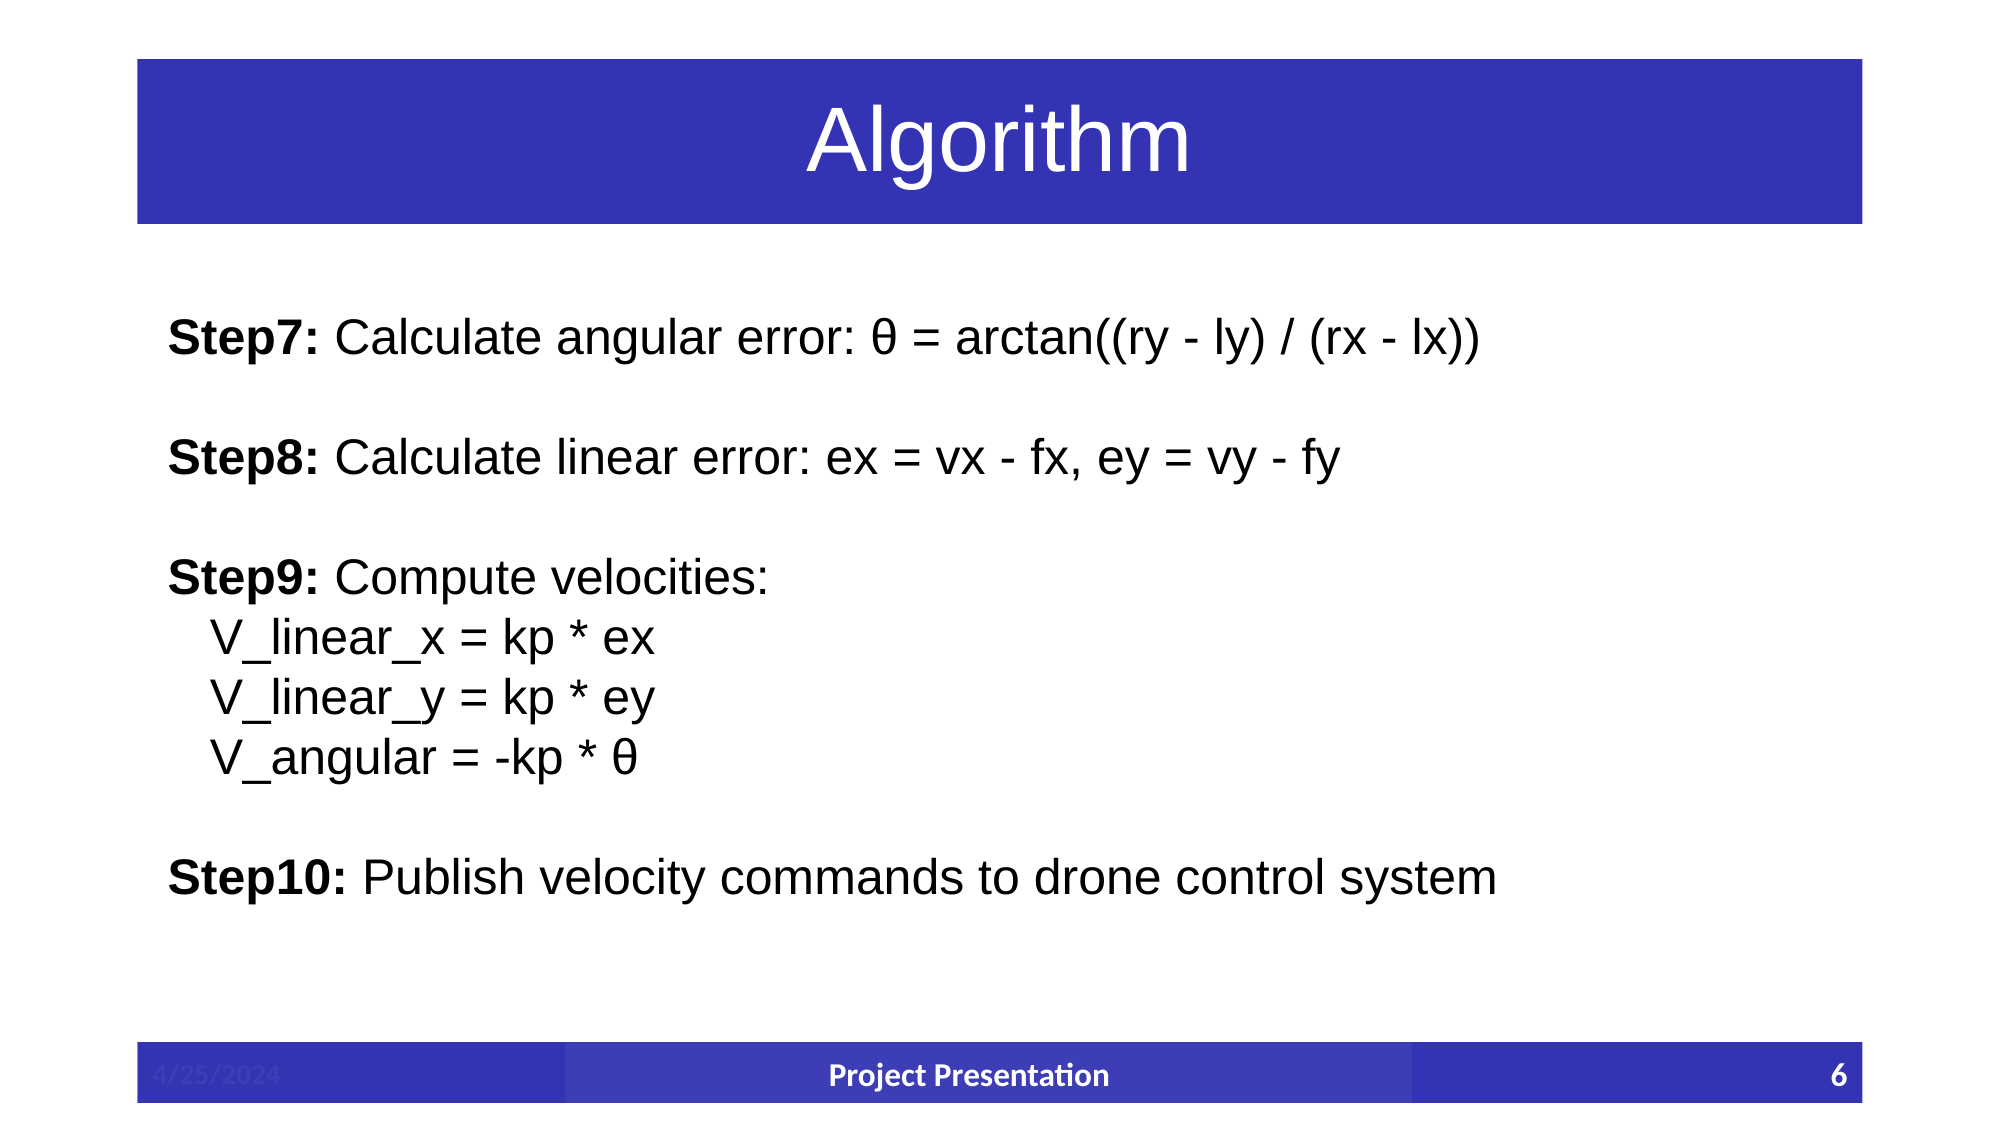

# Algorithm
Step7: Calculate angular error: θ = arctan((ry - ly) / (rx - lx))

Step8: Calculate linear error: ex = vx - fx, ey = vy - fy

Step9: Compute velocities:
   V_linear_x = kp * ex
   V_linear_y = kp * ey
   V_angular = -kp * θ

Step10: Publish velocity commands to drone control system
4/25/2024
Project Presentation
6